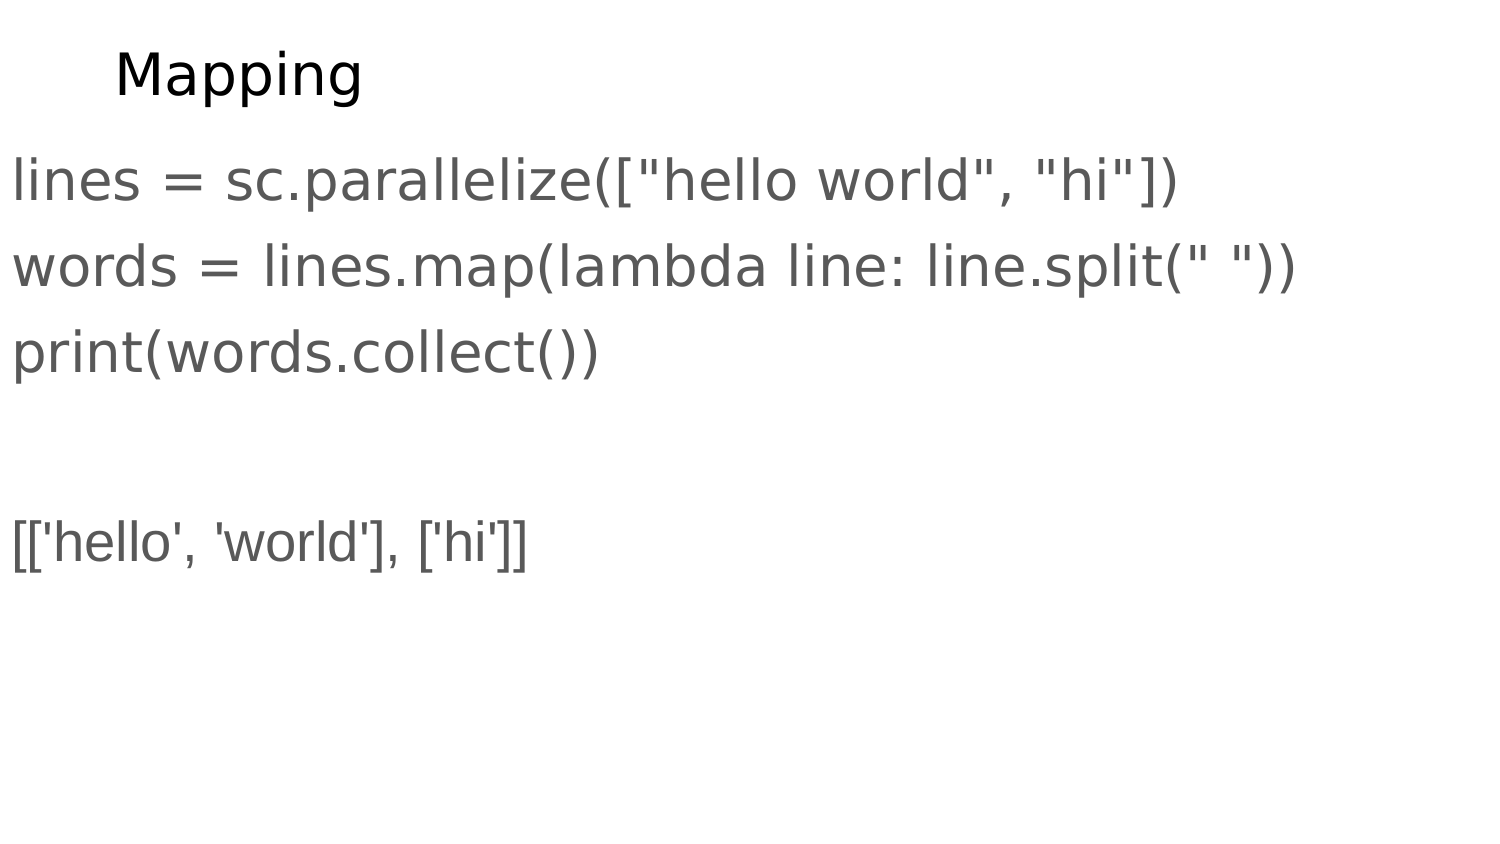

# Mapping
lines = sc.parallelize(["hello world", "hi"])
words = lines.map(lambda line: line.split(" "))
print(words.collect())

[['hello', 'world'], ['hi']]